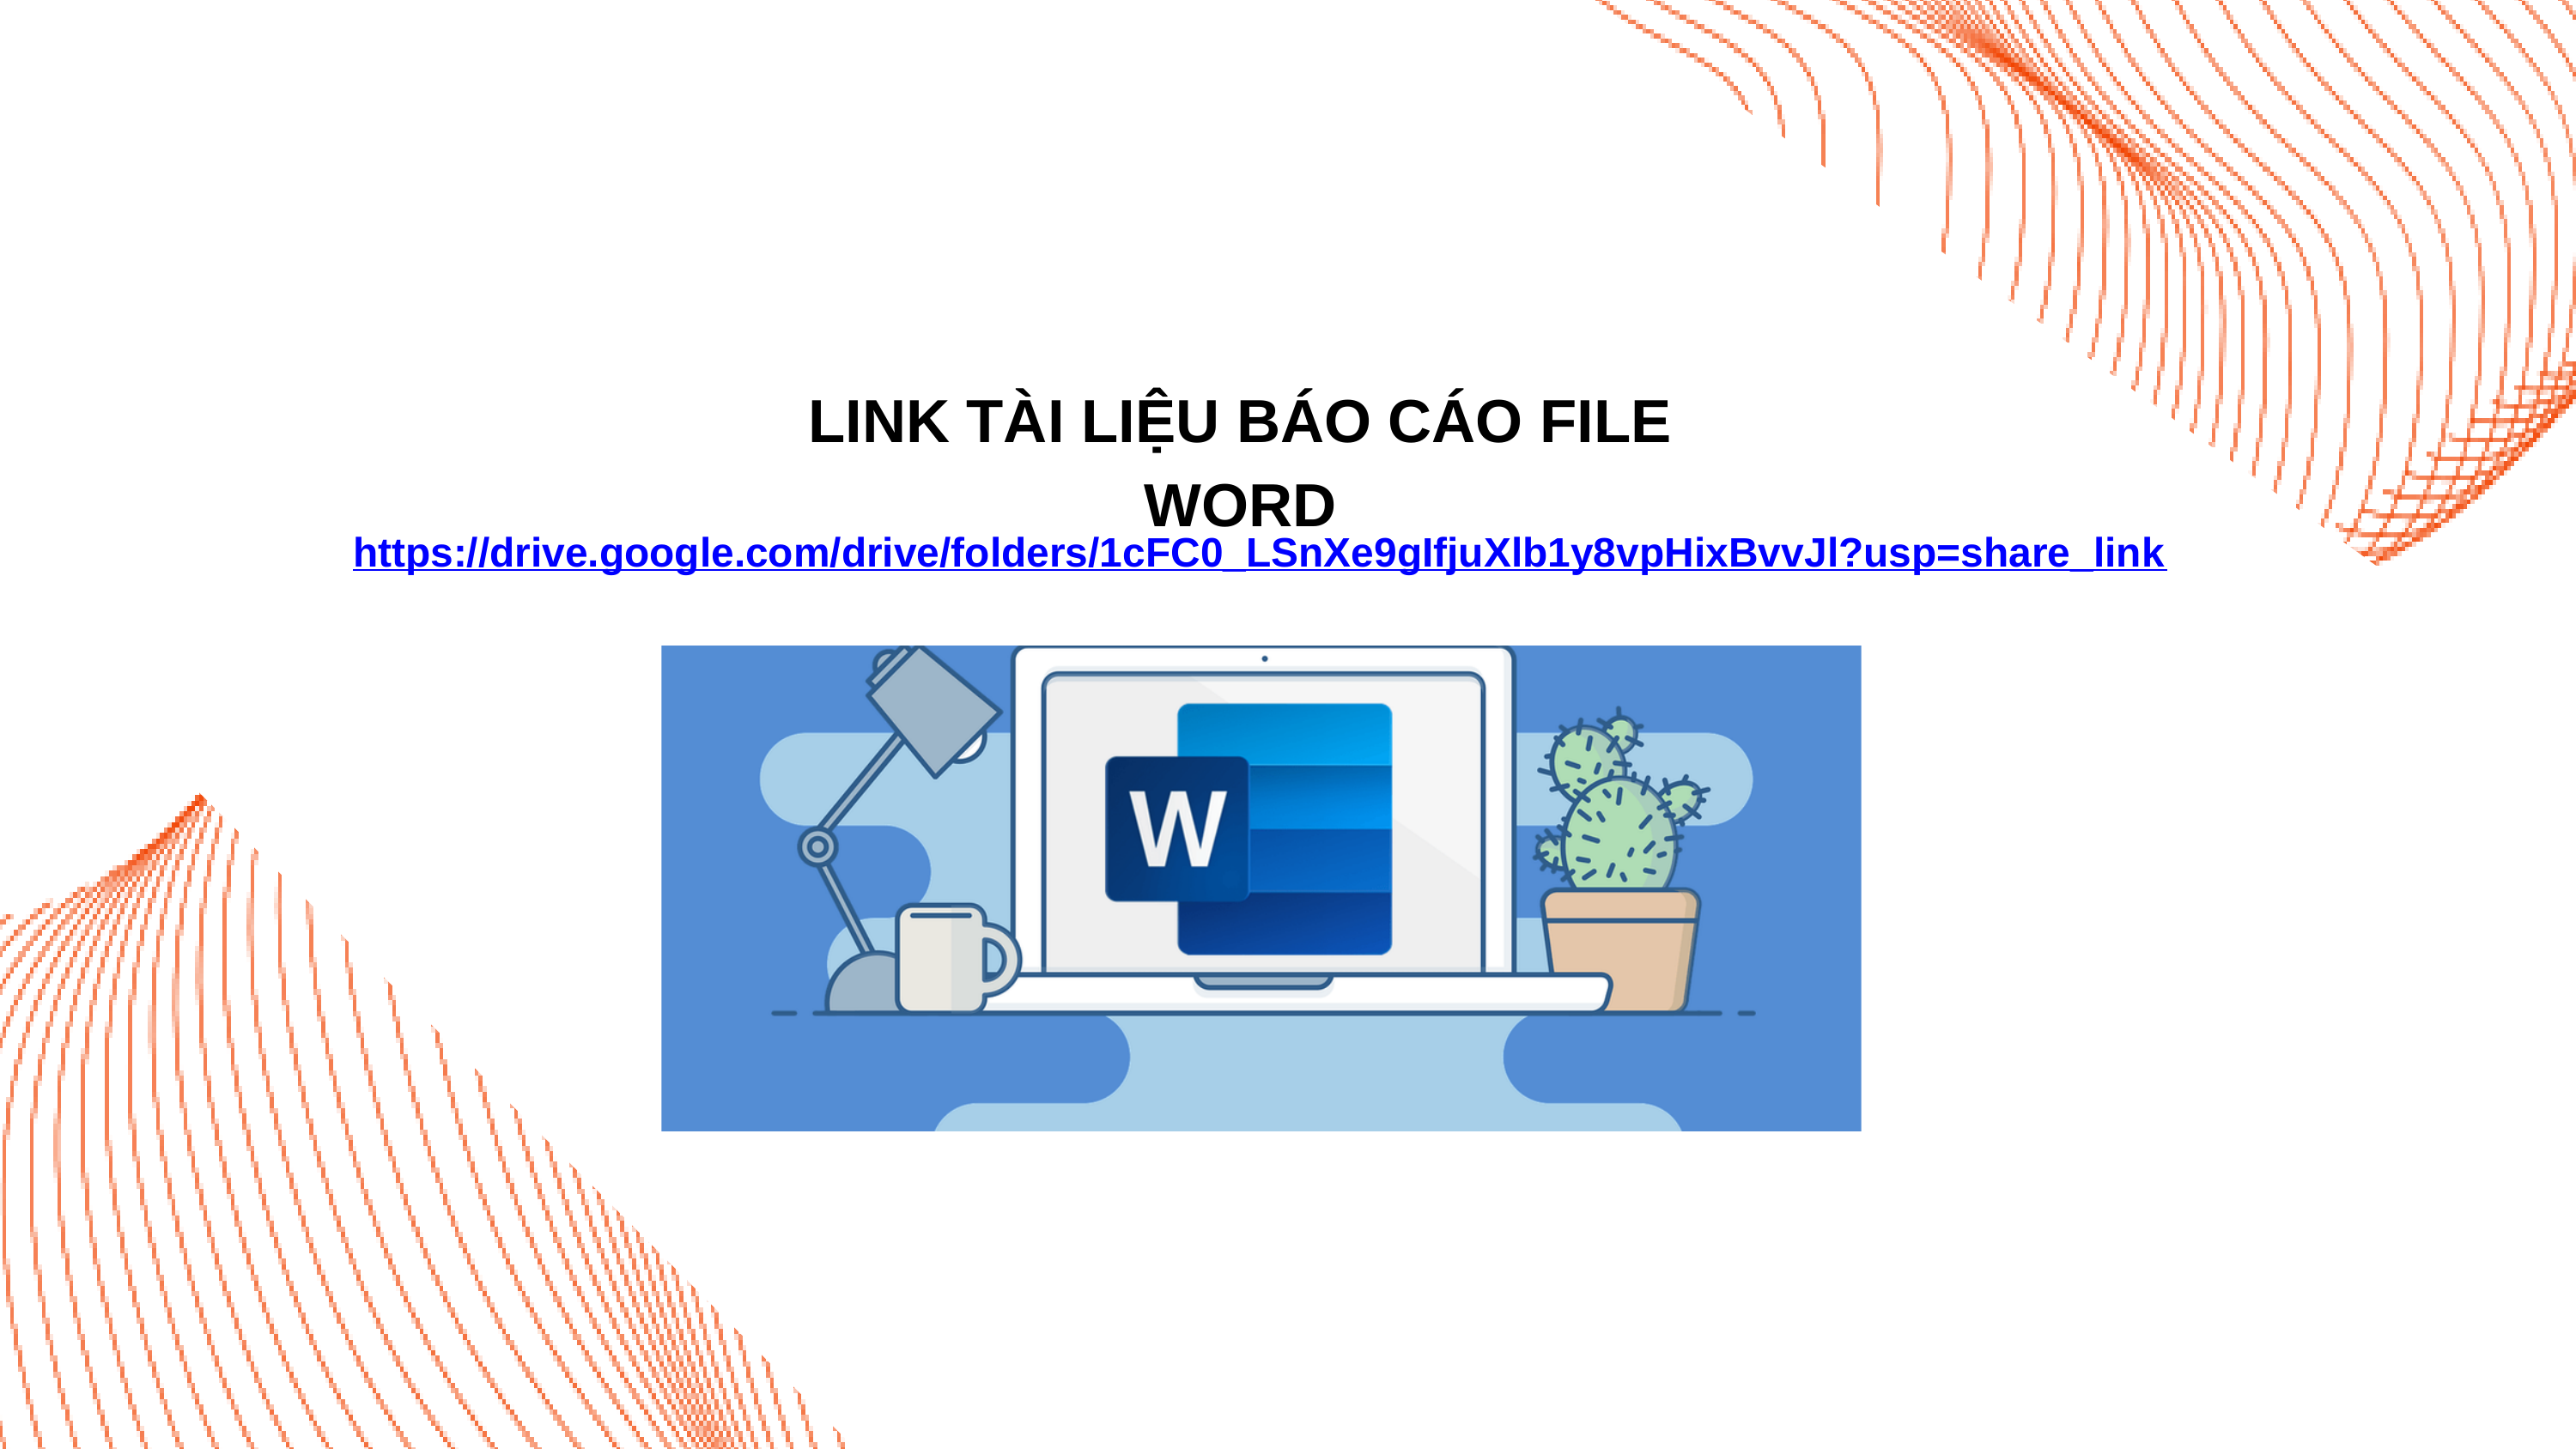

LINK TÀI LIỆU BÁO CÁO FILE WORD
https://drive.google.com/drive/folders/1cFC0_LSnXe9gIfjuXlb1y8vpHixBvvJl?usp=share_link